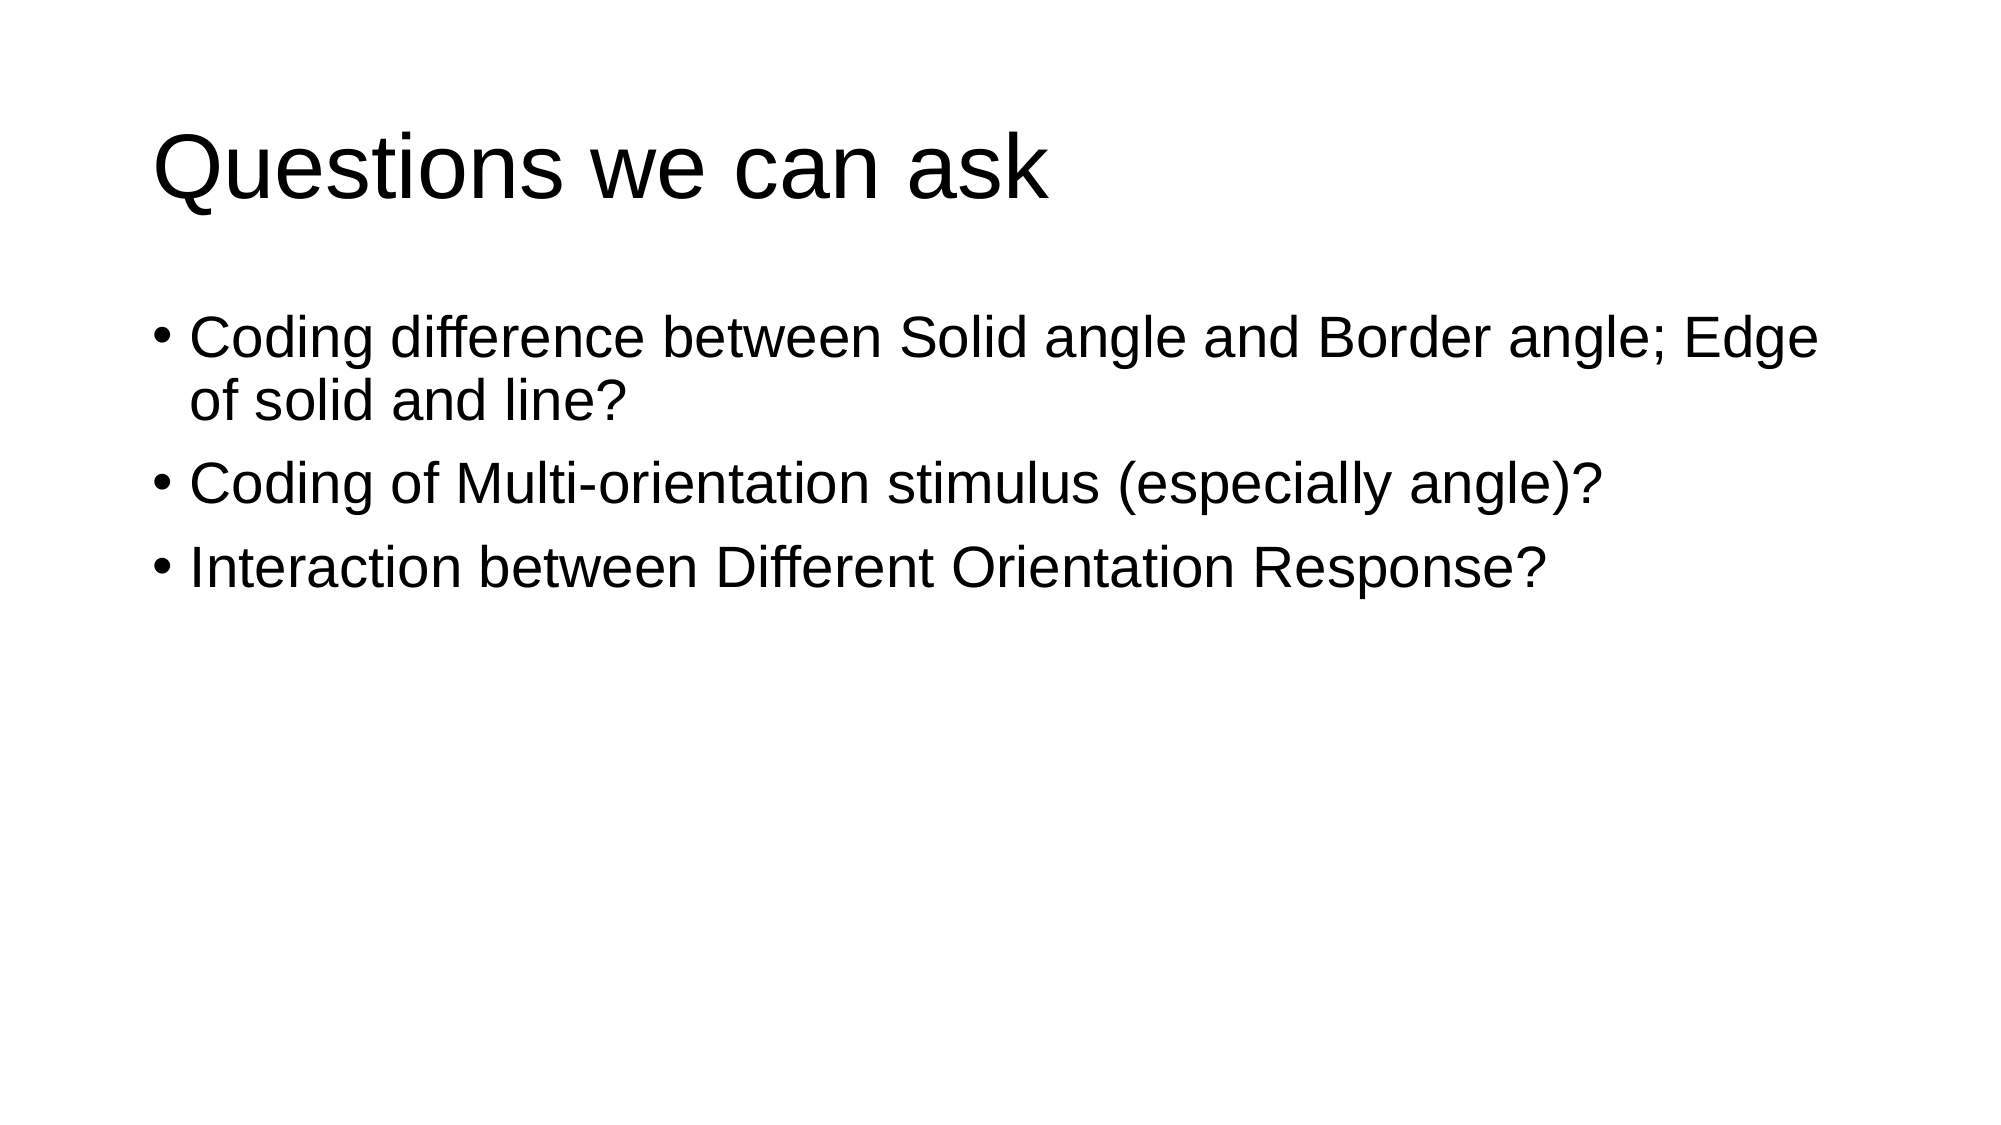

# Questions we can ask
Coding difference between Solid angle and Border angle; Edge of solid and line?
Coding of Multi-orientation stimulus (especially angle)?
Interaction between Different Orientation Response?